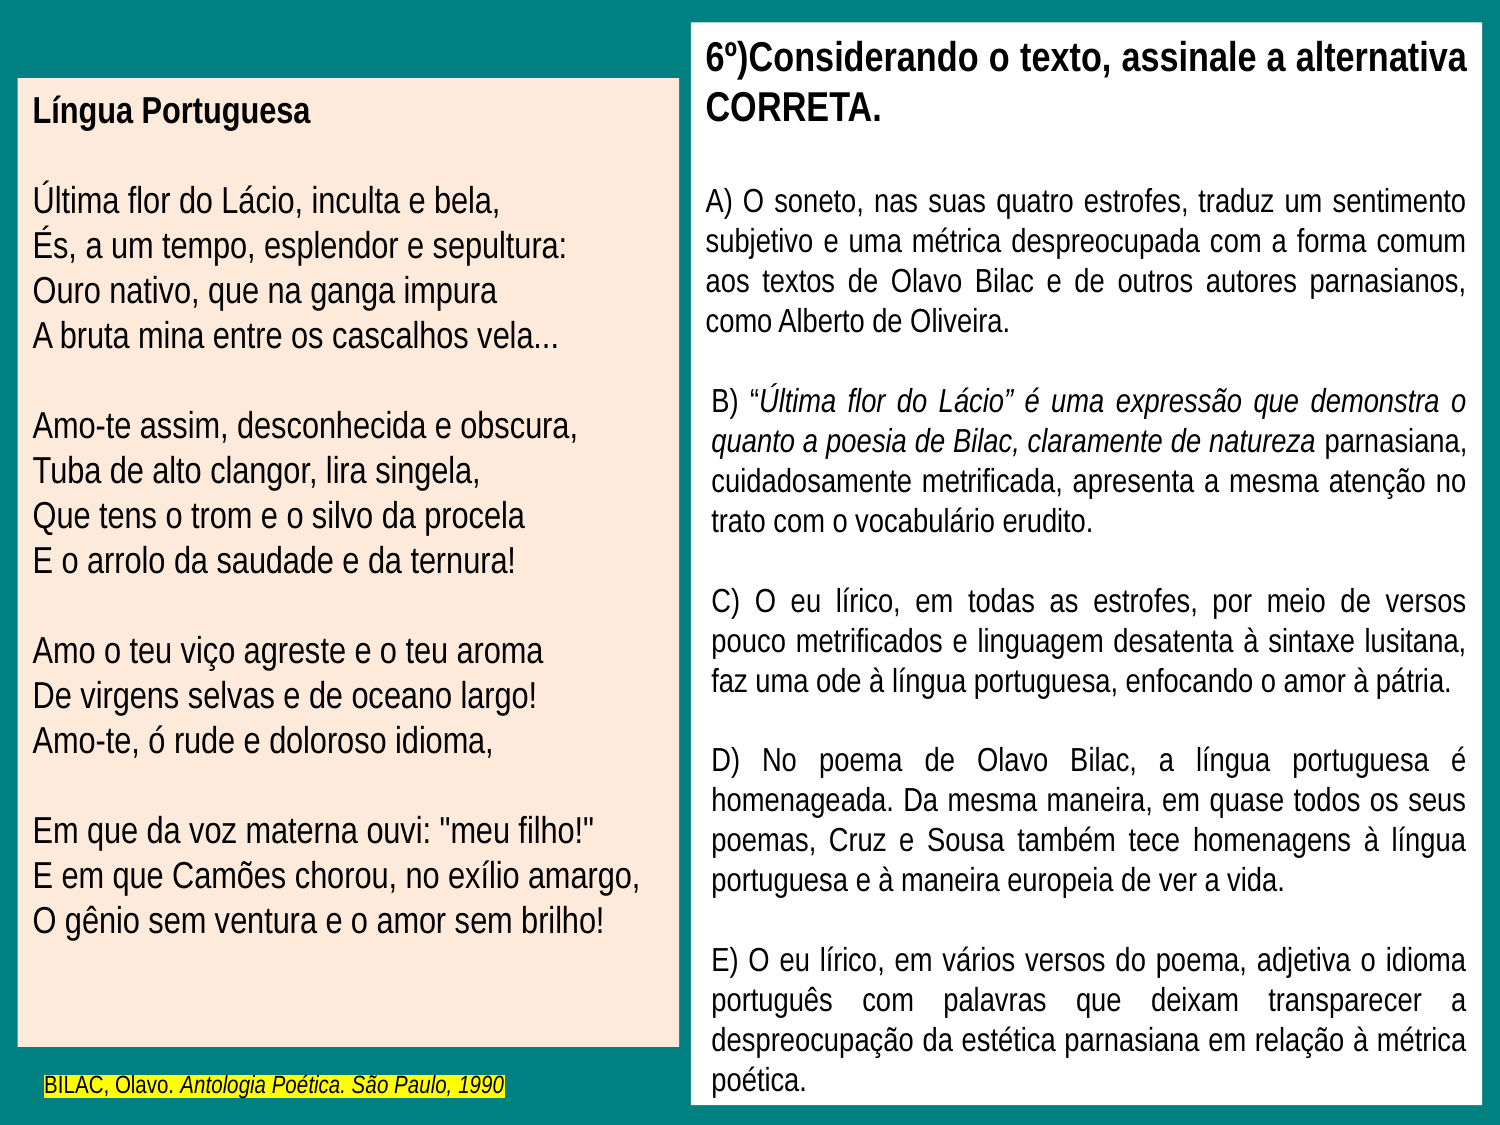

6º)Considerando o texto, assinale a alternativa CORRETA.

A) O soneto, nas suas quatro estrofes, traduz um sentimento subjetivo e uma métrica despreocupada com a forma comum aos textos de Olavo Bilac e de outros autores parnasianos, como Alberto de Oliveira.

B) “Última flor do Lácio” é uma expressão que demonstra o quanto a poesia de Bilac, claramente de natureza parnasiana, cuidadosamente metrificada, apresenta a mesma atenção no trato com o vocabulário erudito.

C) O eu lírico, em todas as estrofes, por meio de versos pouco metrificados e linguagem desatenta à sintaxe lusitana, faz uma ode à língua portuguesa, enfocando o amor à pátria.

D) No poema de Olavo Bilac, a língua portuguesa é homenageada. Da mesma maneira, em quase todos os seus poemas, Cruz e Sousa também tece homenagens à língua portuguesa e à maneira europeia de ver a vida.

E) O eu lírico, em vários versos do poema, adjetiva o idioma português com palavras que deixam transparecer a despreocupação da estética parnasiana em relação à métrica poética.
Língua Portuguesa

Última flor do Lácio, inculta e bela,
És, a um tempo, esplendor e sepultura:
Ouro nativo, que na ganga impura
A bruta mina entre os cascalhos vela...

Amo-te assim, desconhecida e obscura,
Tuba de alto clangor, lira singela,
Que tens o trom e o silvo da procela
E o arrolo da saudade e da ternura!

Amo o teu viço agreste e o teu aroma
De virgens selvas e de oceano largo!
Amo-te, ó rude e doloroso idioma,

Em que da voz materna ouvi: "meu filho!"
E em que Camões chorou, no exílio amargo,
O gênio sem ventura e o amor sem brilho!

  BILAC, Olavo. Antologia Poética. São Paulo, 1990